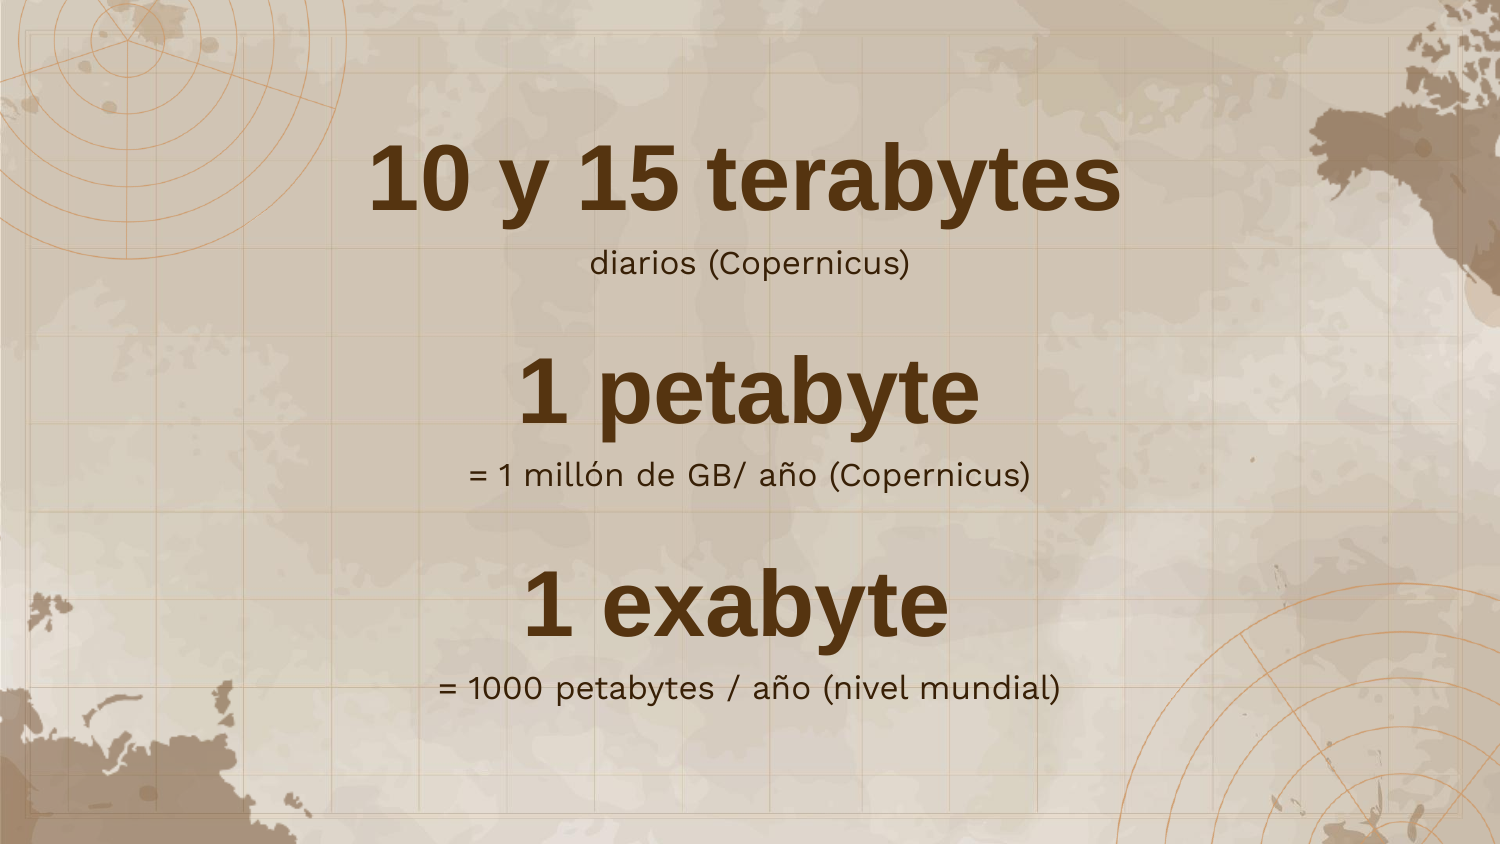

# 10 y 15 terabytes
diarios (Copernicus)
1 petabyte
= 1 millón de GB/ año (Copernicus)
1 exabyte
= 1000 petabytes / año (nivel mundial)